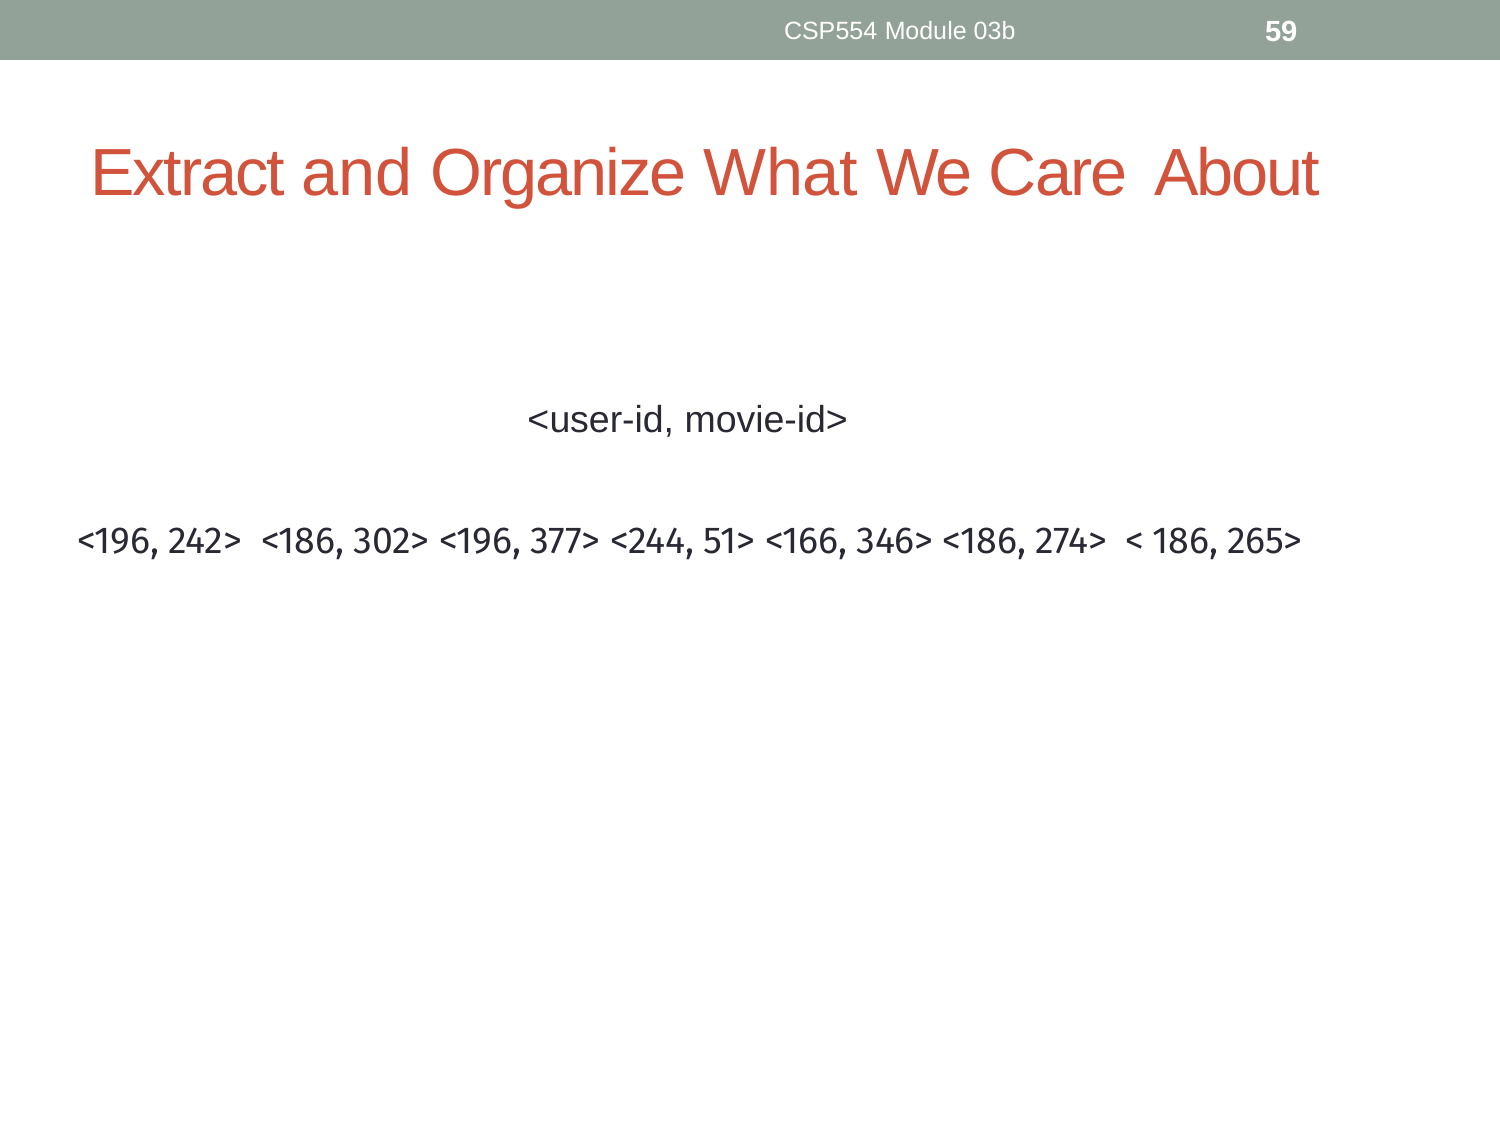

CSP554 Module 03b
59
# Extract and Organize What We Care  About
<user-id, movie-id>

<196, 242>  <186, 302> <196, 377> <244, 51> <166, 346> <186, 274> <186, 265>